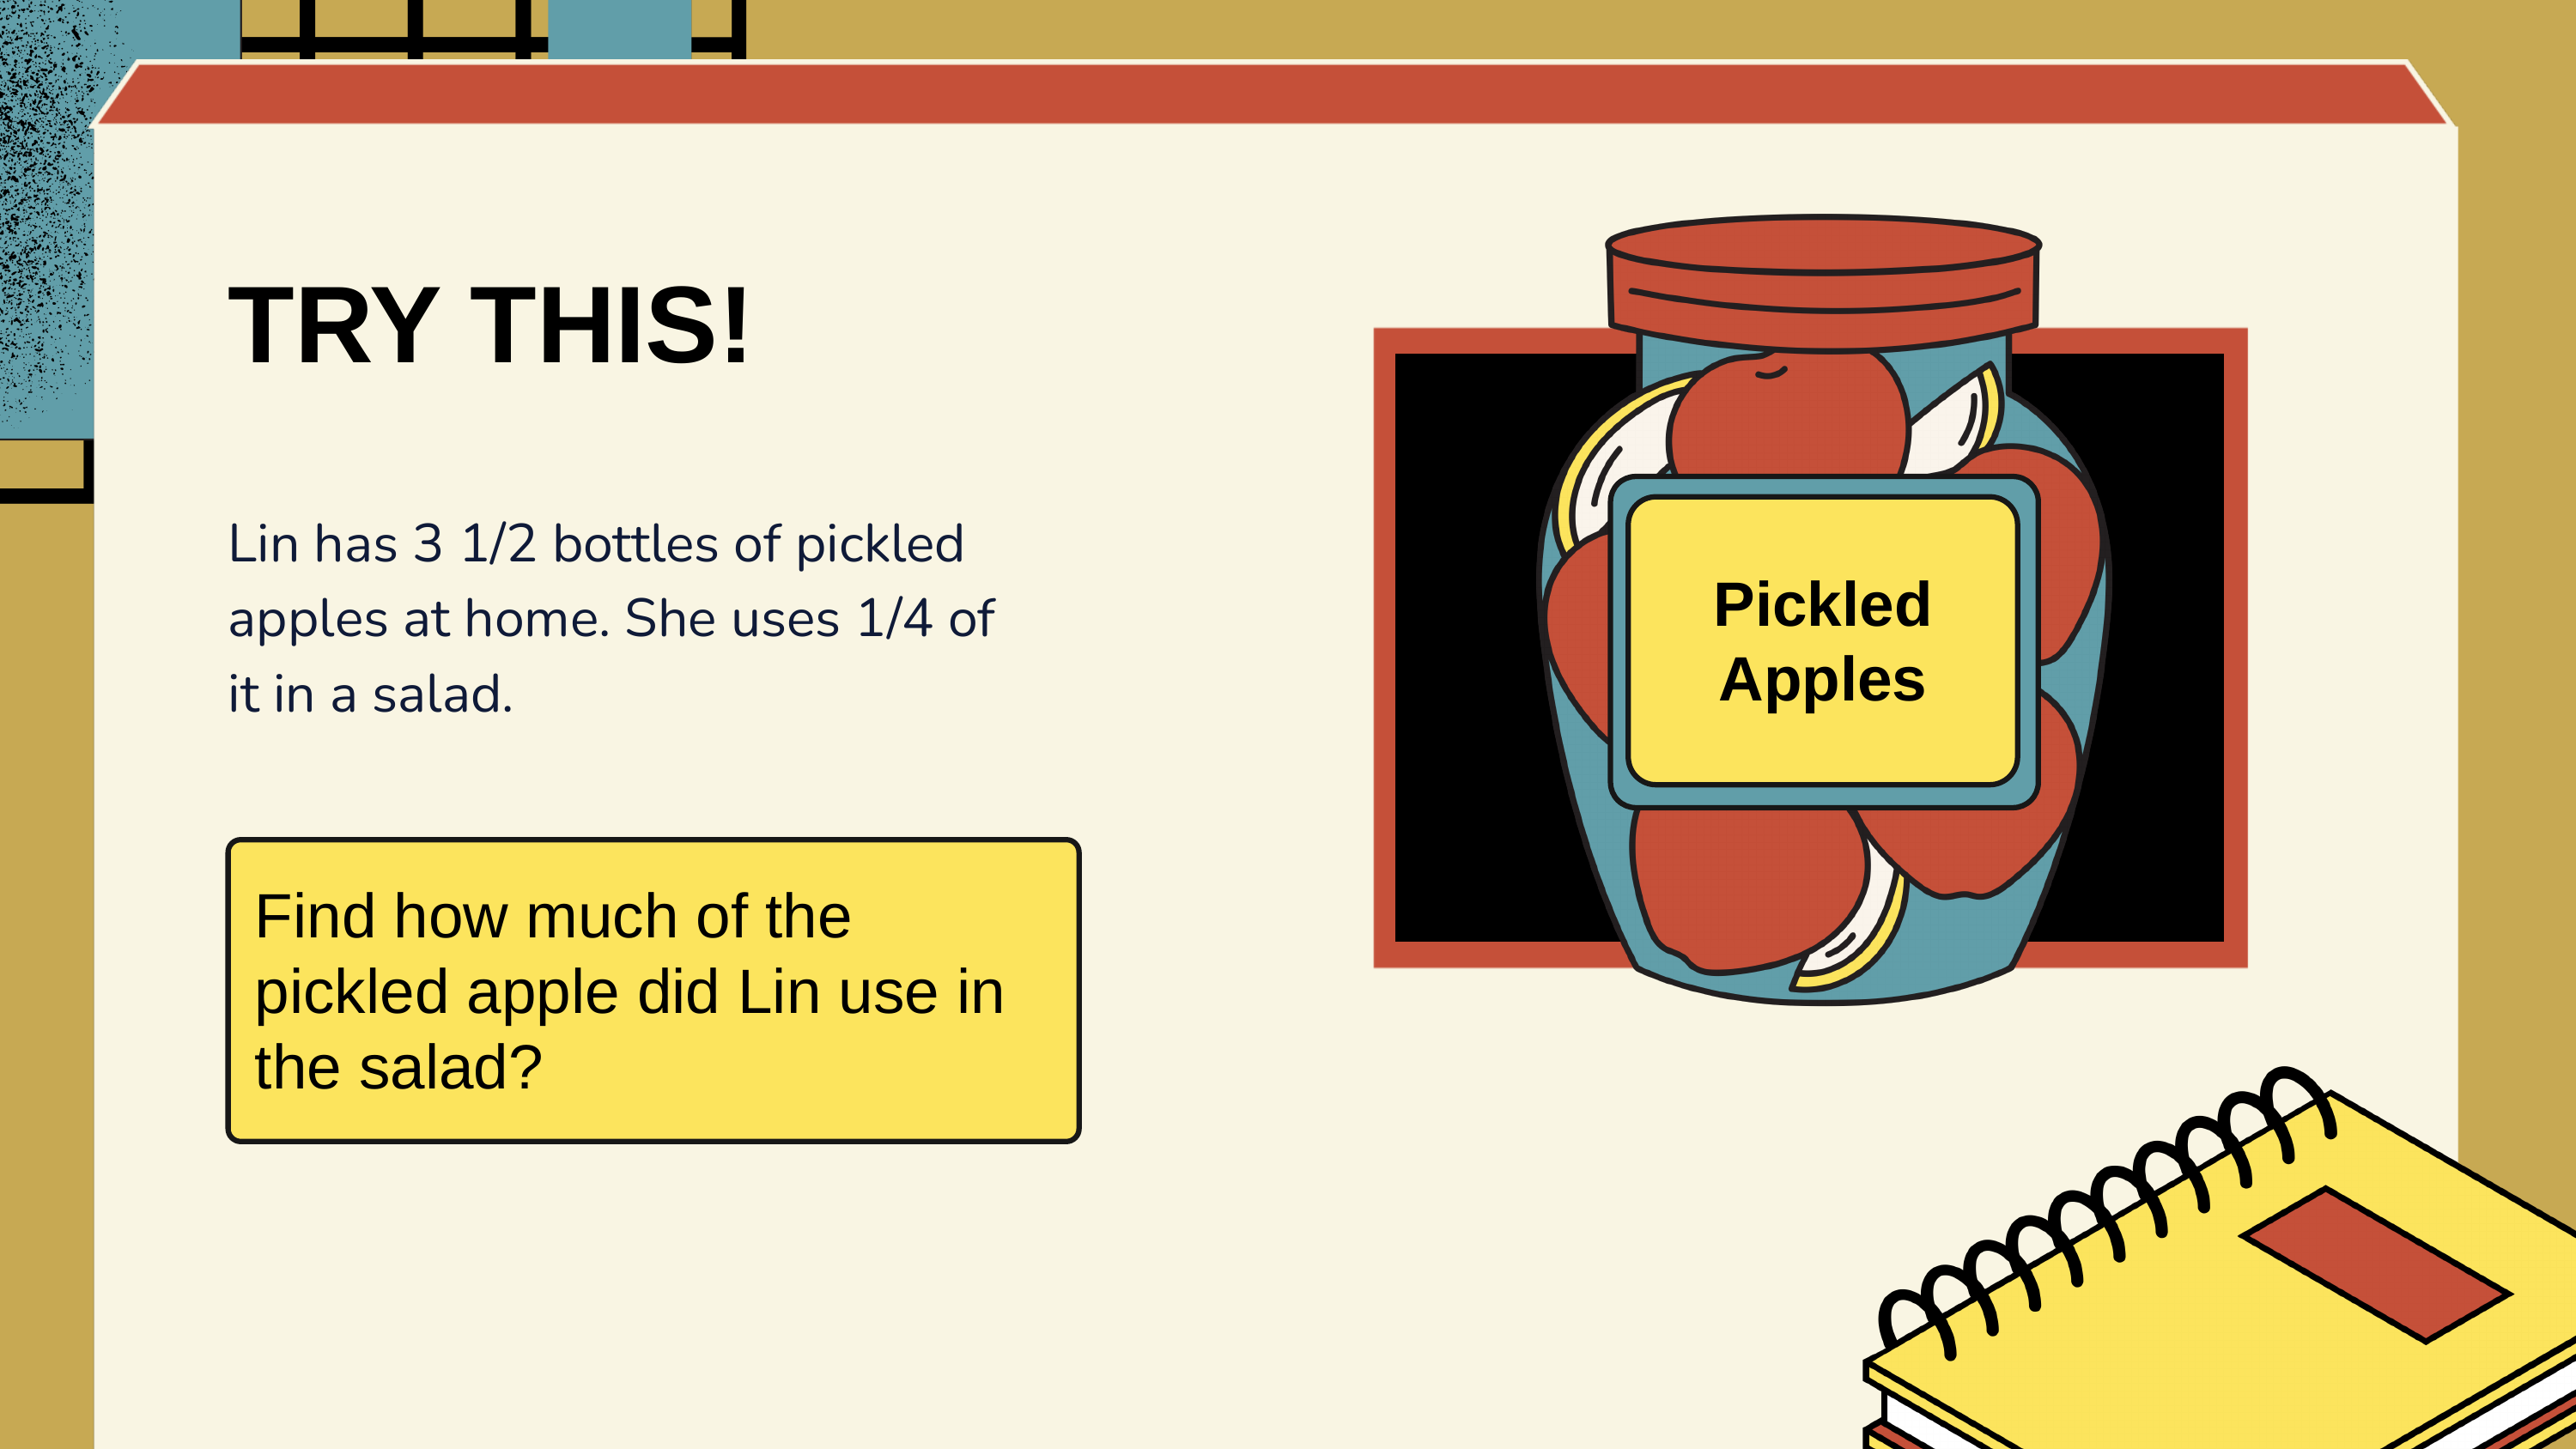

Pickled
Apples
TRY THIS!

Lin has 3 1/2 bottles of pickled apples at home. She uses 1/4 of it in a salad.

Find how much of the pickled apple did Lin use in the salad?